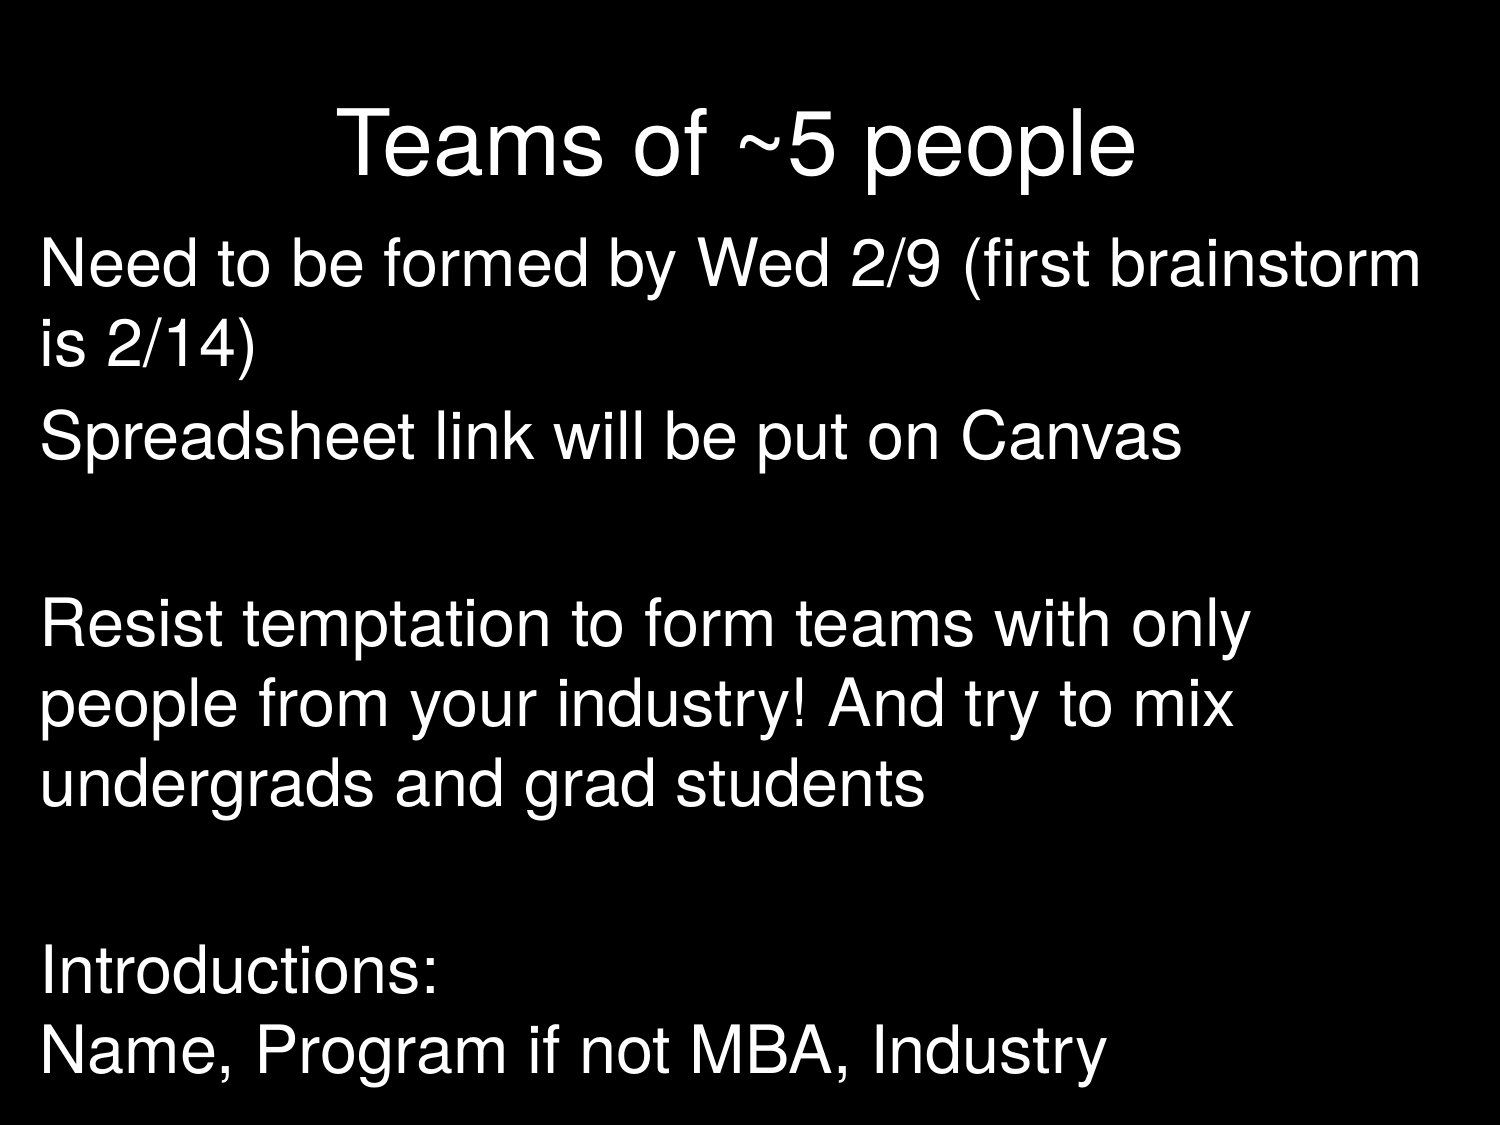

# Teams of ~5 people
Need to be formed by Wed 2/9 (first brainstorm is 2/14)
Spreadsheet link will be put on Canvas

Resist temptation to form teams with only people from your industry! And try to mix undergrads and grad students

Introductions:
Name, Program if not MBA, Industry